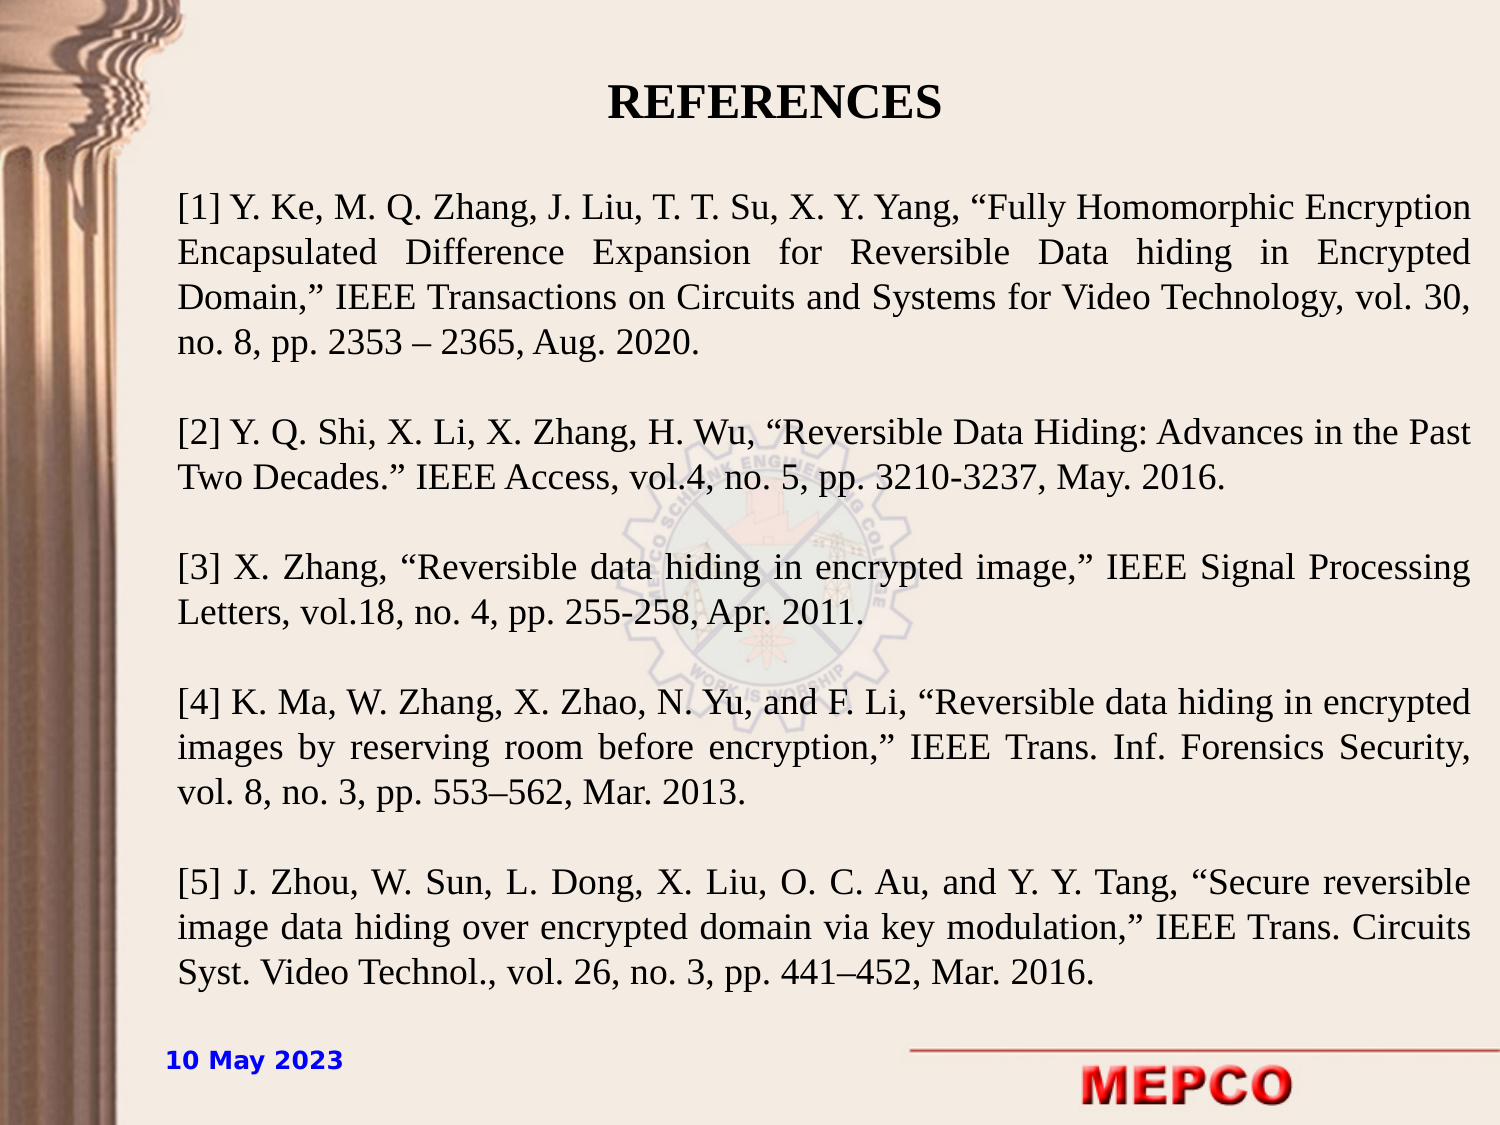

# REFERENCES
[1] Y. Ke, M. Q. Zhang, J. Liu, T. T. Su, X. Y. Yang, “Fully Homomorphic Encryption Encapsulated Difference Expansion for Reversible Data hiding in Encrypted Domain,” IEEE Transactions on Circuits and Systems for Video Technology, vol. 30, no. 8, pp. 2353 – 2365, Aug. 2020.

[2] Y. Q. Shi, X. Li, X. Zhang, H. Wu, “Reversible Data Hiding: Advances in the Past Two Decades.” IEEE Access, vol.4, no. 5, pp. 3210-3237, May. 2016.

[3] X. Zhang, “Reversible data hiding in encrypted image,” IEEE Signal Processing Letters, vol.18, no. 4, pp. 255-258, Apr. 2011.

[4] K. Ma, W. Zhang, X. Zhao, N. Yu, and F. Li, “Reversible data hiding in encrypted images by reserving room before encryption,” IEEE Trans. Inf. Forensics Security, vol. 8, no. 3, pp. 553–562, Mar. 2013.

[5] J. Zhou, W. Sun, L. Dong, X. Liu, O. C. Au, and Y. Y. Tang, “Secure reversible image data hiding over encrypted domain via key modulation,” IEEE Trans. Circuits Syst. Video Technol., vol. 26, no. 3, pp. 441–452, Mar. 2016.